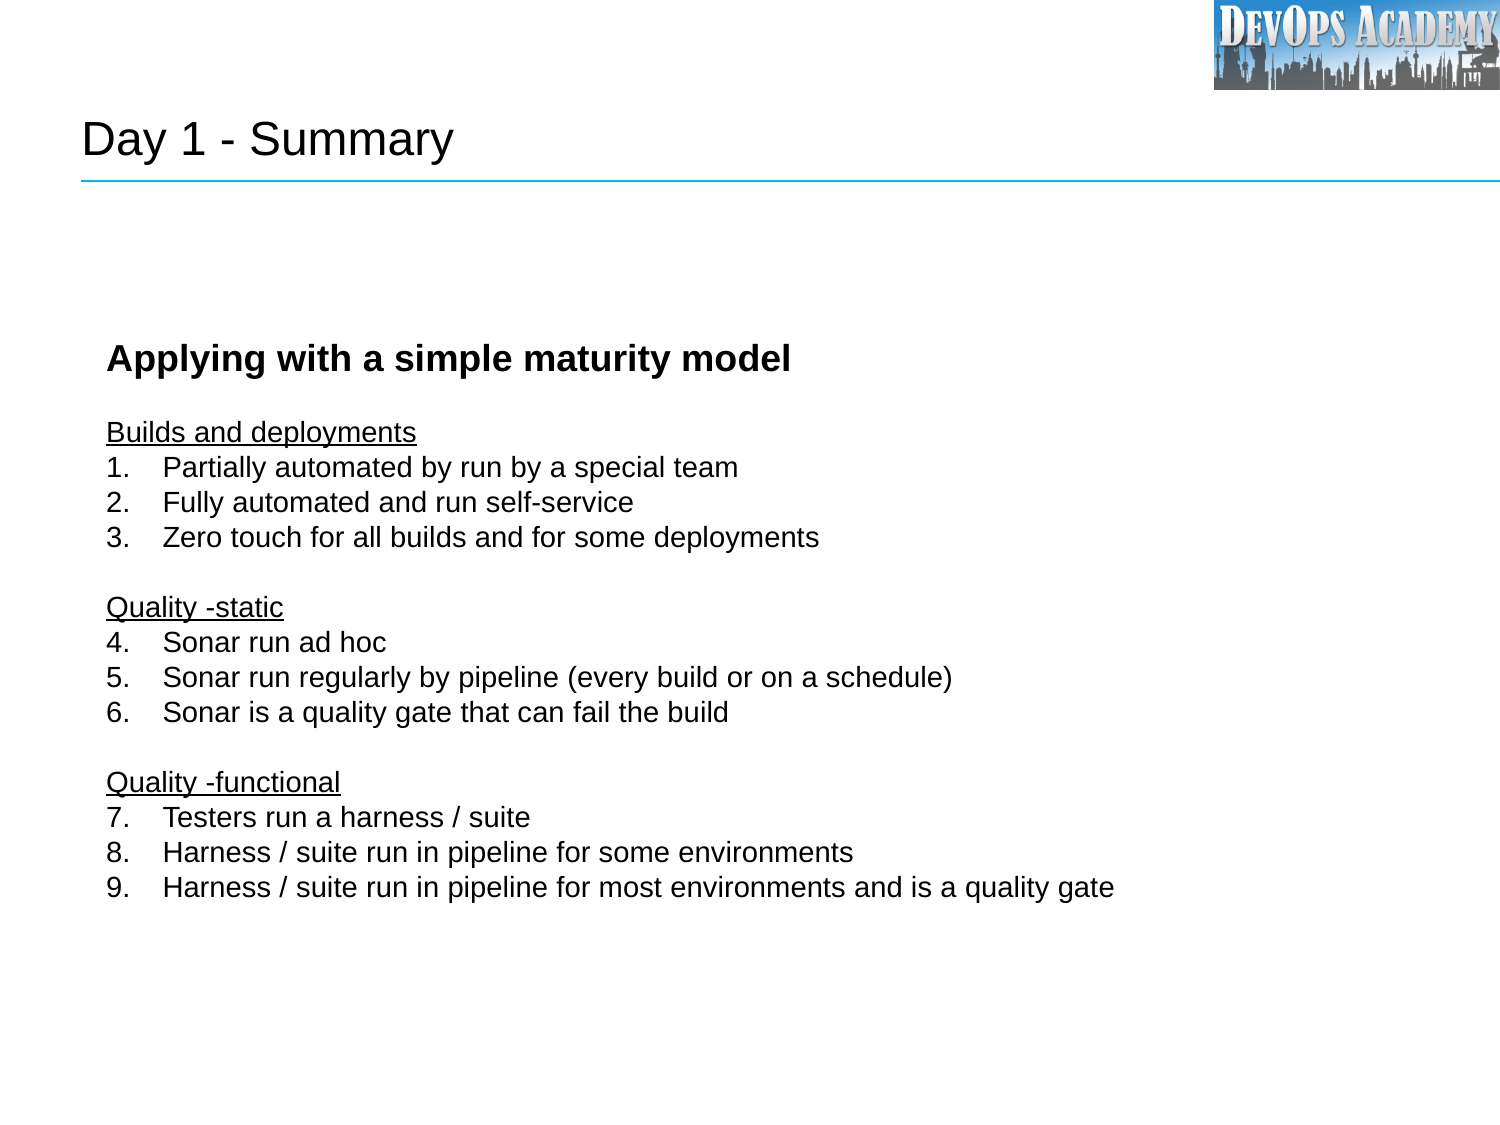

# Day 1 - Summary
Applying with a simple maturity model

Builds and deployments
Partially automated by run by a special team
Fully automated and run self-service
Zero touch for all builds and for some deployments

Quality -static
Sonar run ad hoc
Sonar run regularly by pipeline (every build or on a schedule)
Sonar is a quality gate that can fail the build

Quality -functional
Testers run a harness / suite
Harness / suite run in pipeline for some environments
Harness / suite run in pipeline for most environments and is a quality gate